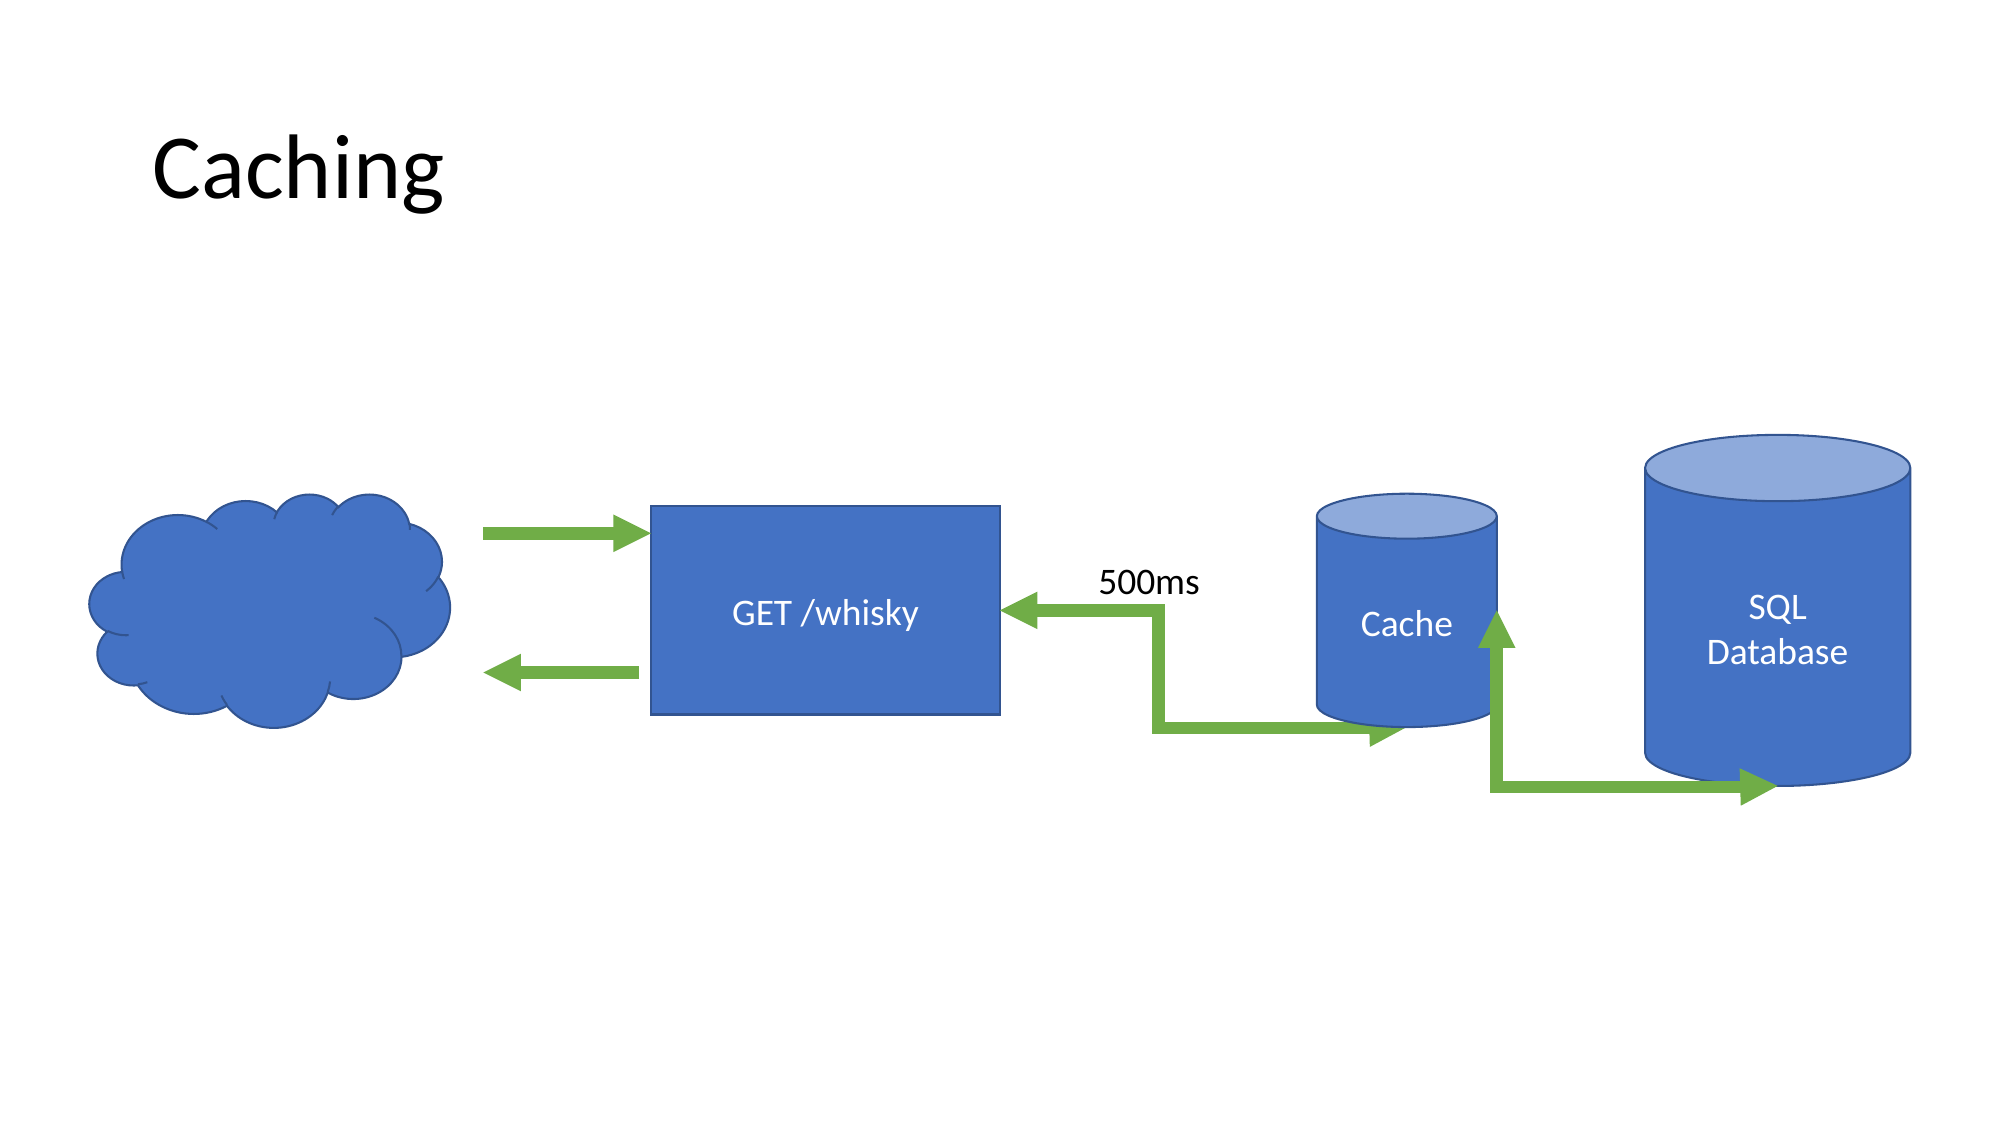

# Caching
SQL
Database
Cache

GET /whisky
500ms